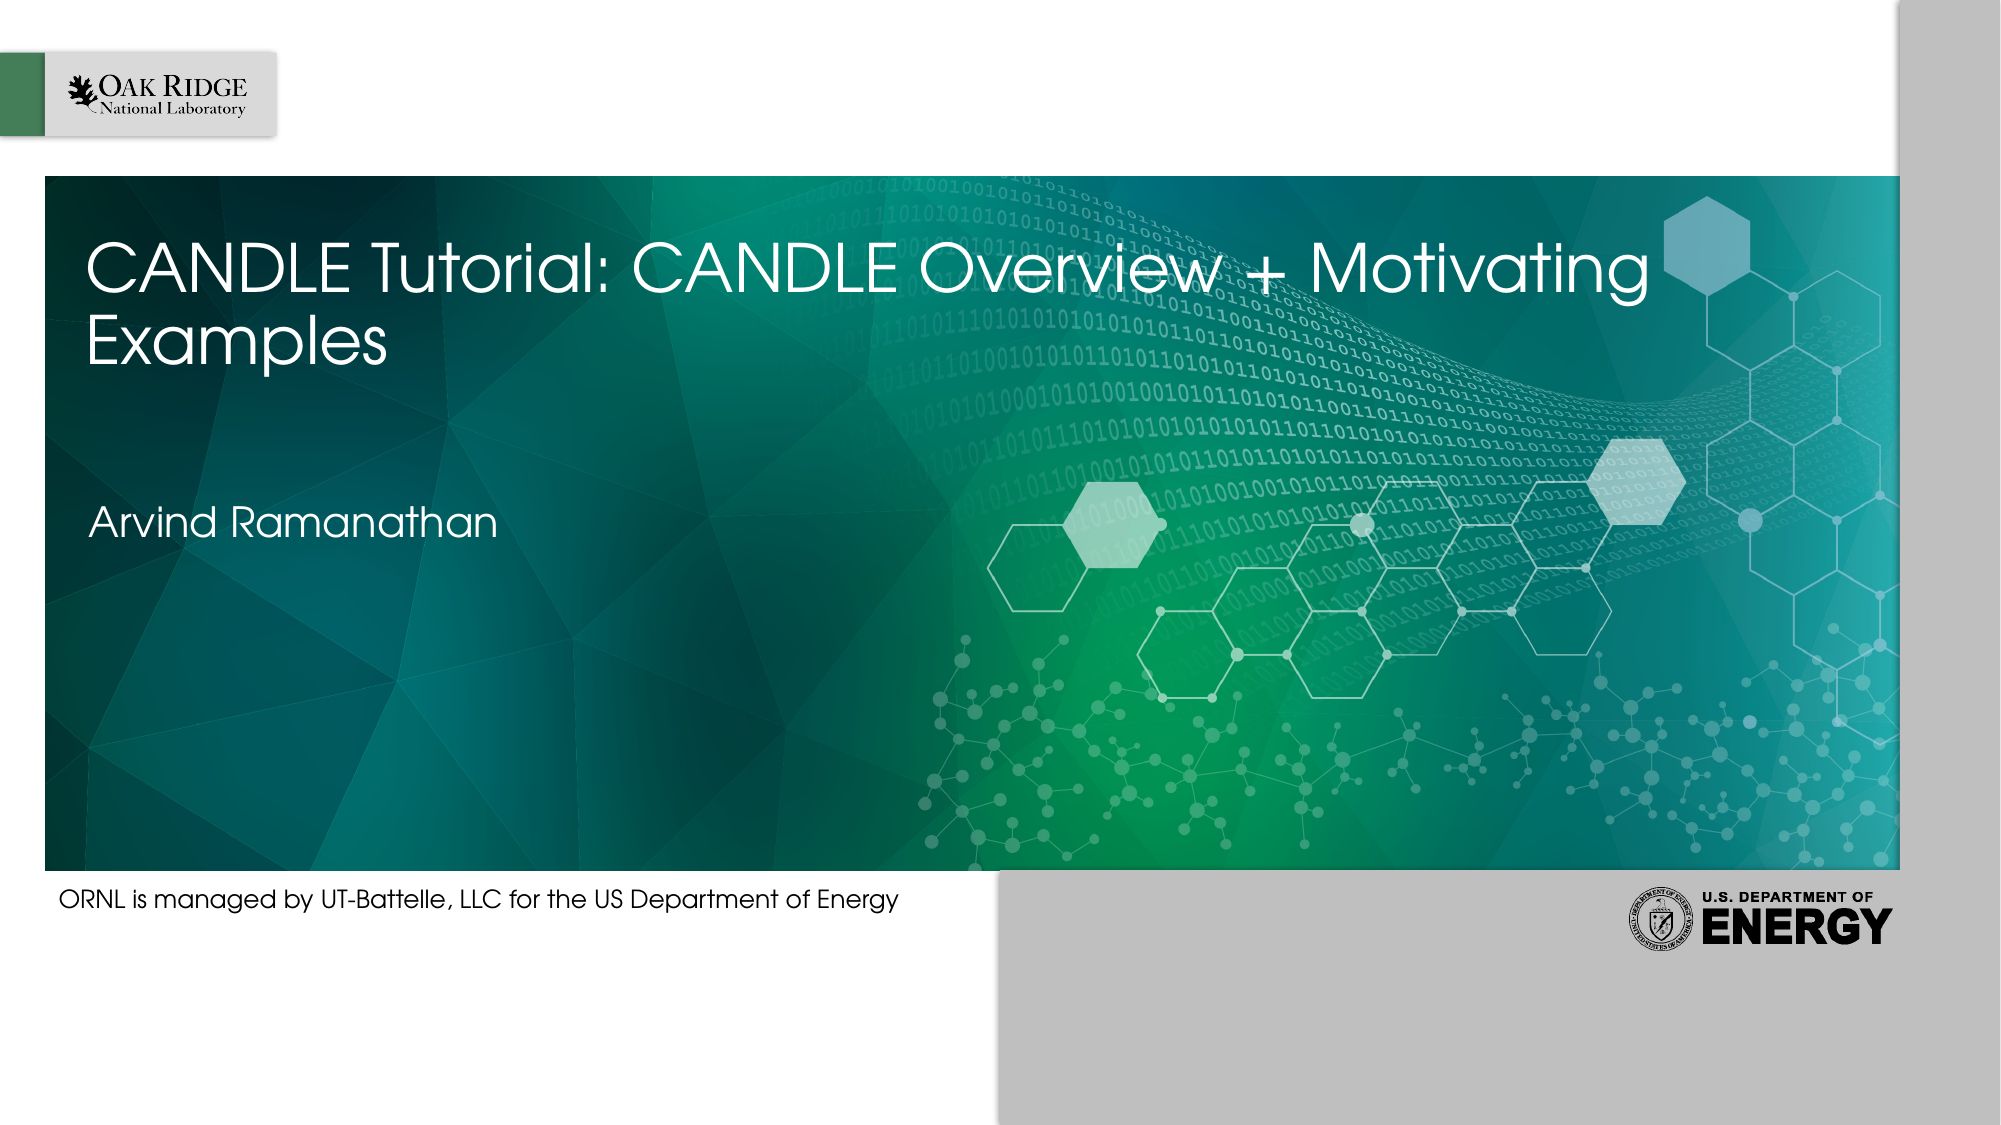

# CANDLE Tutorial: CANDLE Overview + Motivating Examples
Arvind Ramanathan